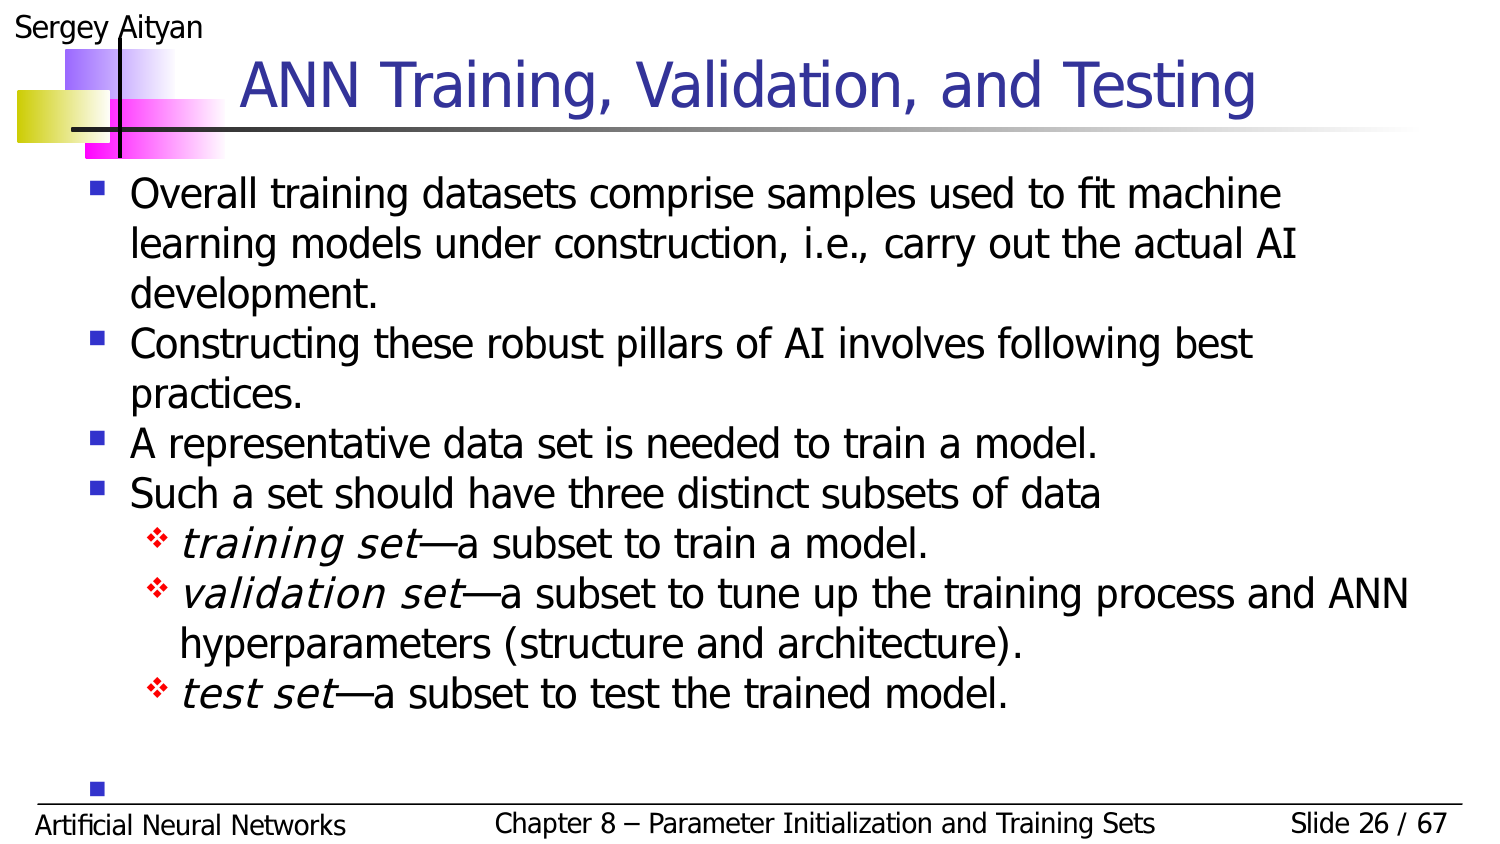

# ANN Training, Validation, and Testing
Overall training datasets comprise samples used to fit machine learning models under construction, i.e., carry out the actual AI development.
Constructing these robust pillars of AI involves following best practices.
A representative data set is needed to train a model.
Such a set should have three distinct subsets of data
training set—a subset to train a model.
validation set—a subset to tune up the training process and ANN hyperparameters (structure and architecture).
test set—a subset to test the trained model.